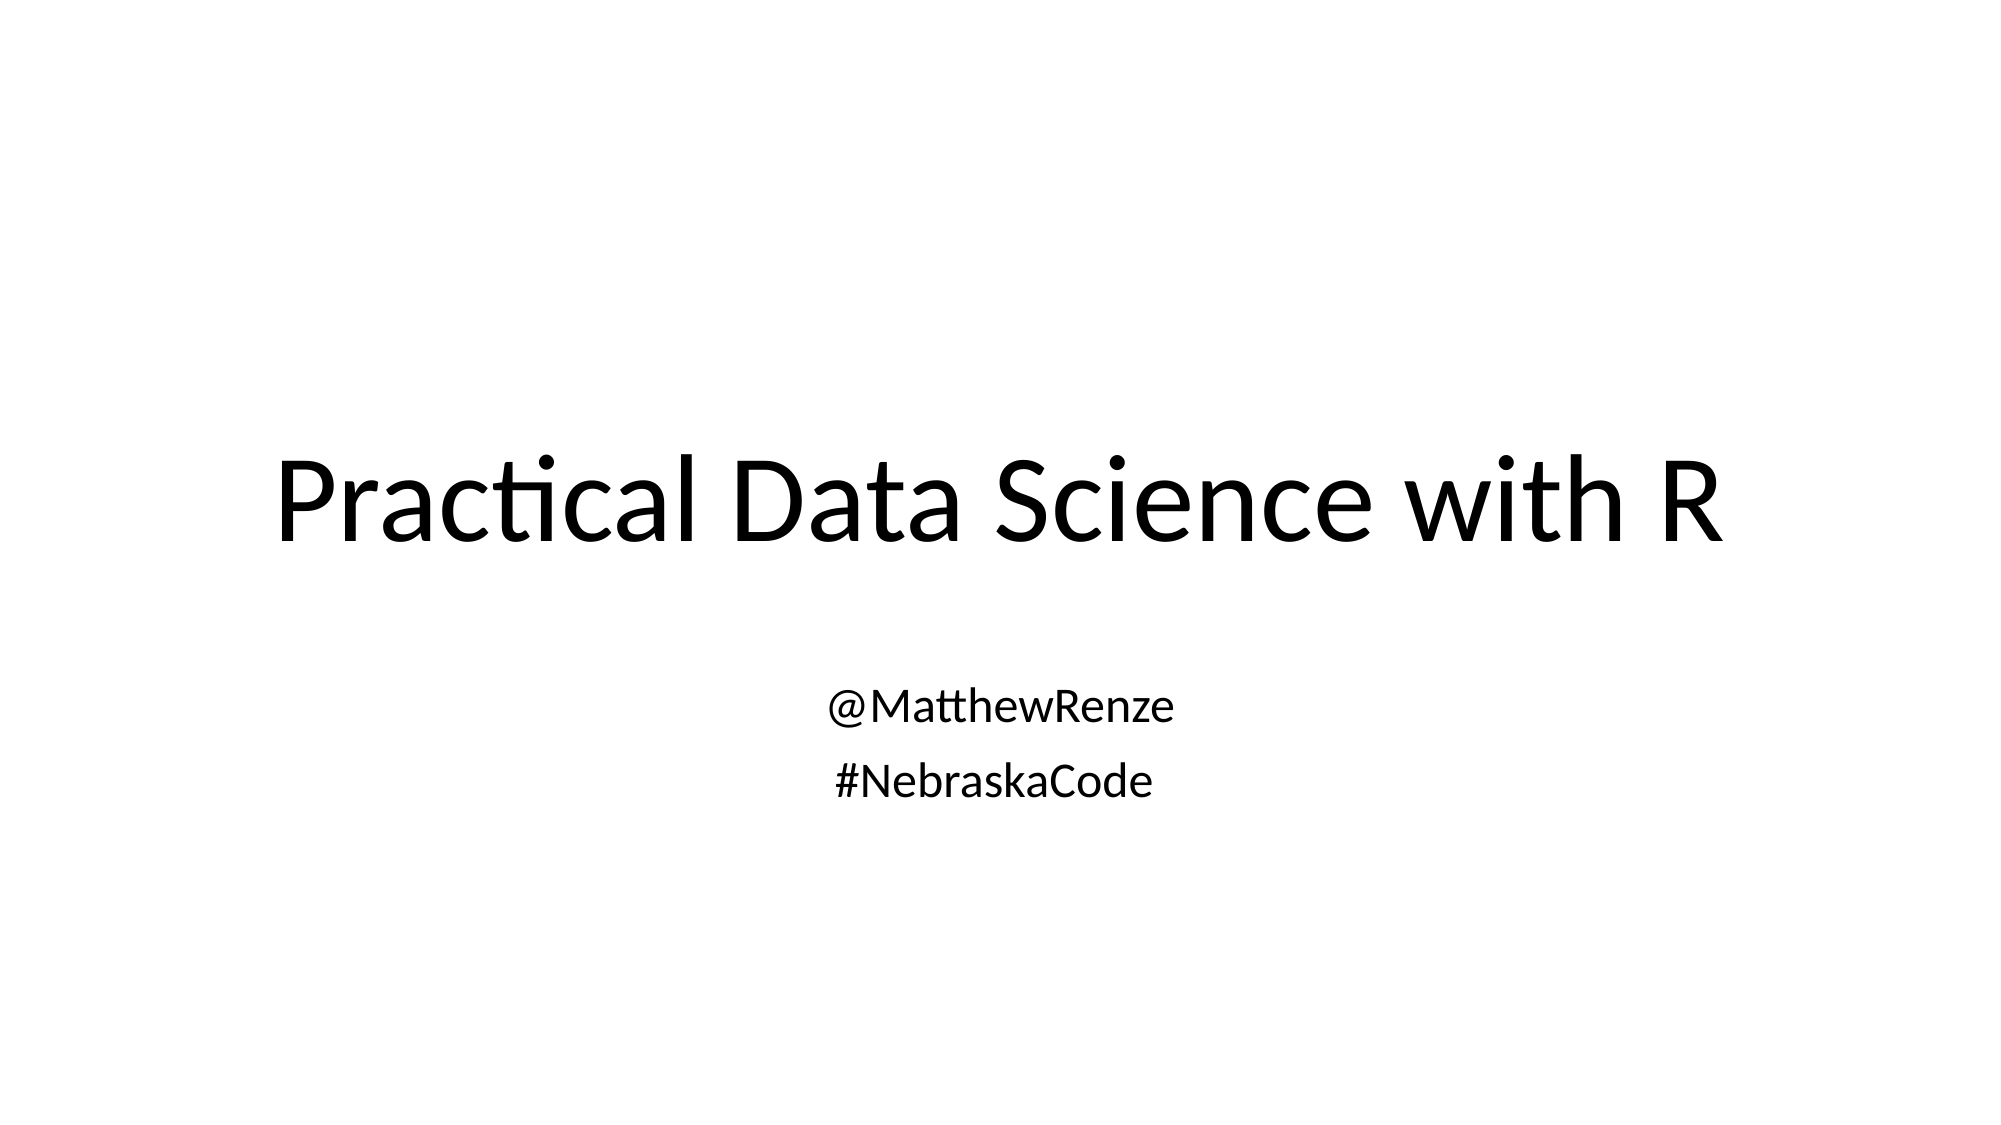

# Practical Data Science with R

@MatthewRenze
#NebraskaCode